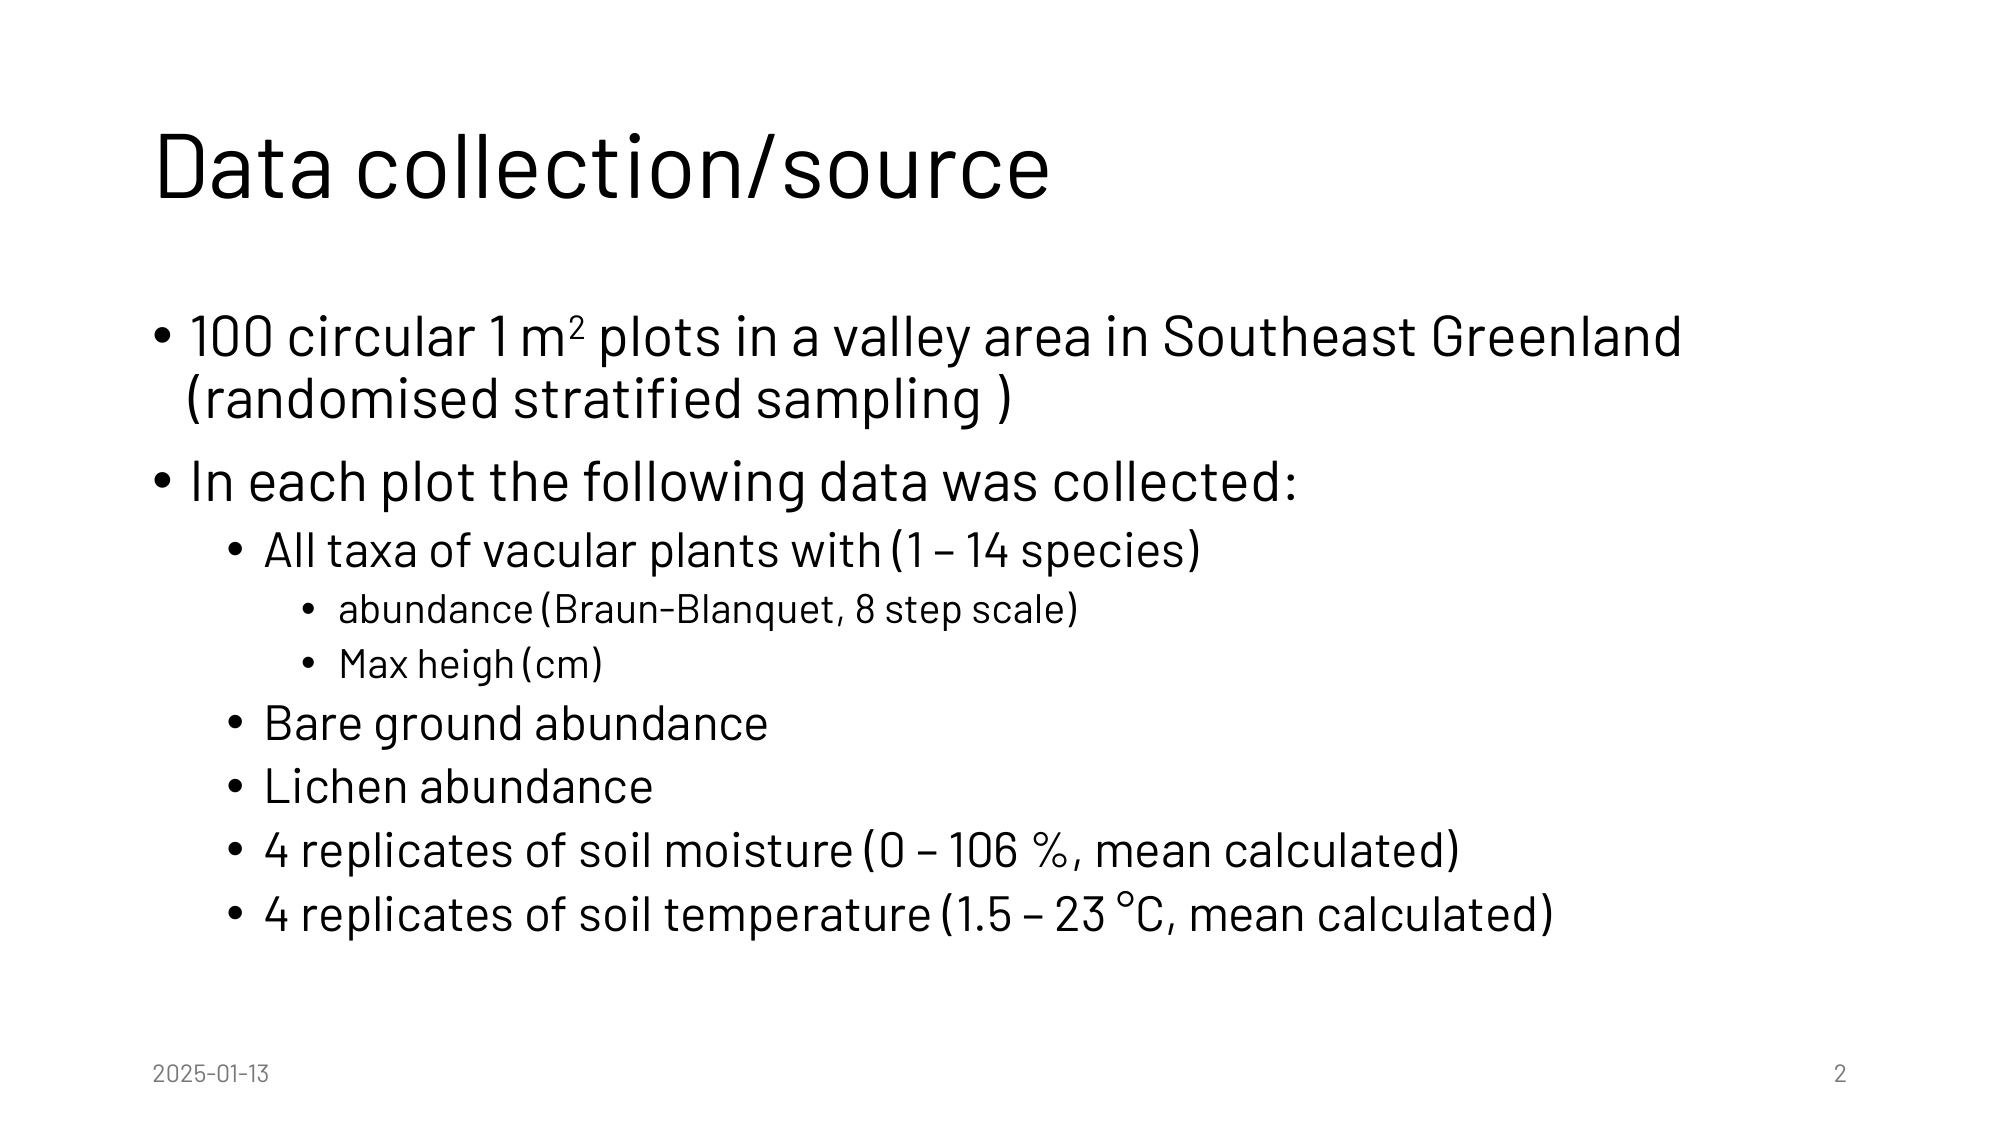

# Data collection/source
100 circular 1 m2 plots in a valley area in Southeast Greenland (randomised stratified sampling )
In each plot the following data was collected:
All taxa of vacular plants with (1 – 14 species)
abundance (Braun-Blanquet, 8 step scale)
Max heigh (cm)
Bare ground abundance
Lichen abundance
4 replicates of soil moisture (0 – 106 %, mean calculated)
4 replicates of soil temperature (1.5 – 23 °C, mean calculated)

2025-01-13
2